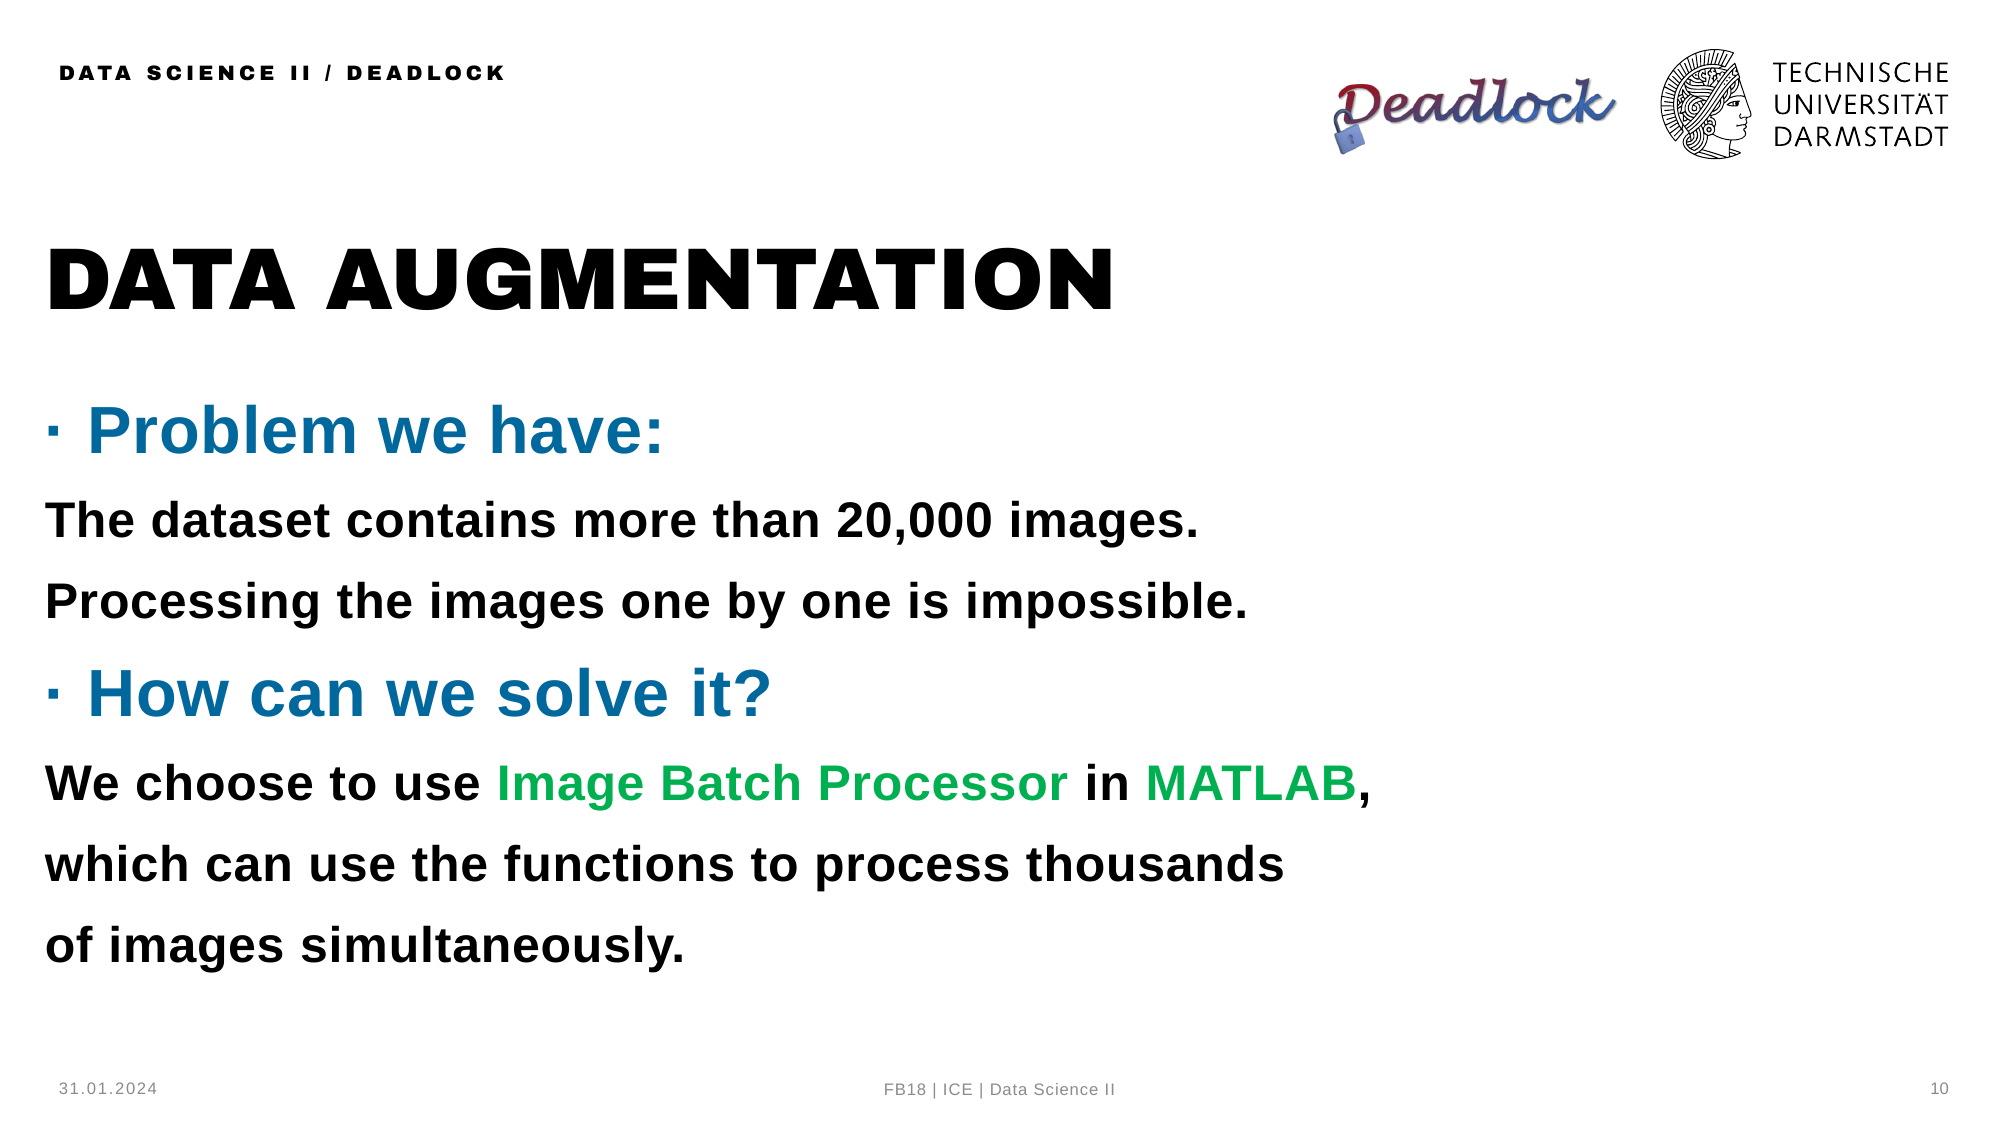

Data Science II / Deadlock
# Data Augmentation
· Problem we have:
The dataset contains more than 20,000 images.
Processing the images one by one is impossible.
· How can we solve it?
We choose to use Image Batch Processor in MATLAB,
which can use the functions to process thousands
of images simultaneously.

31.01.2024
10